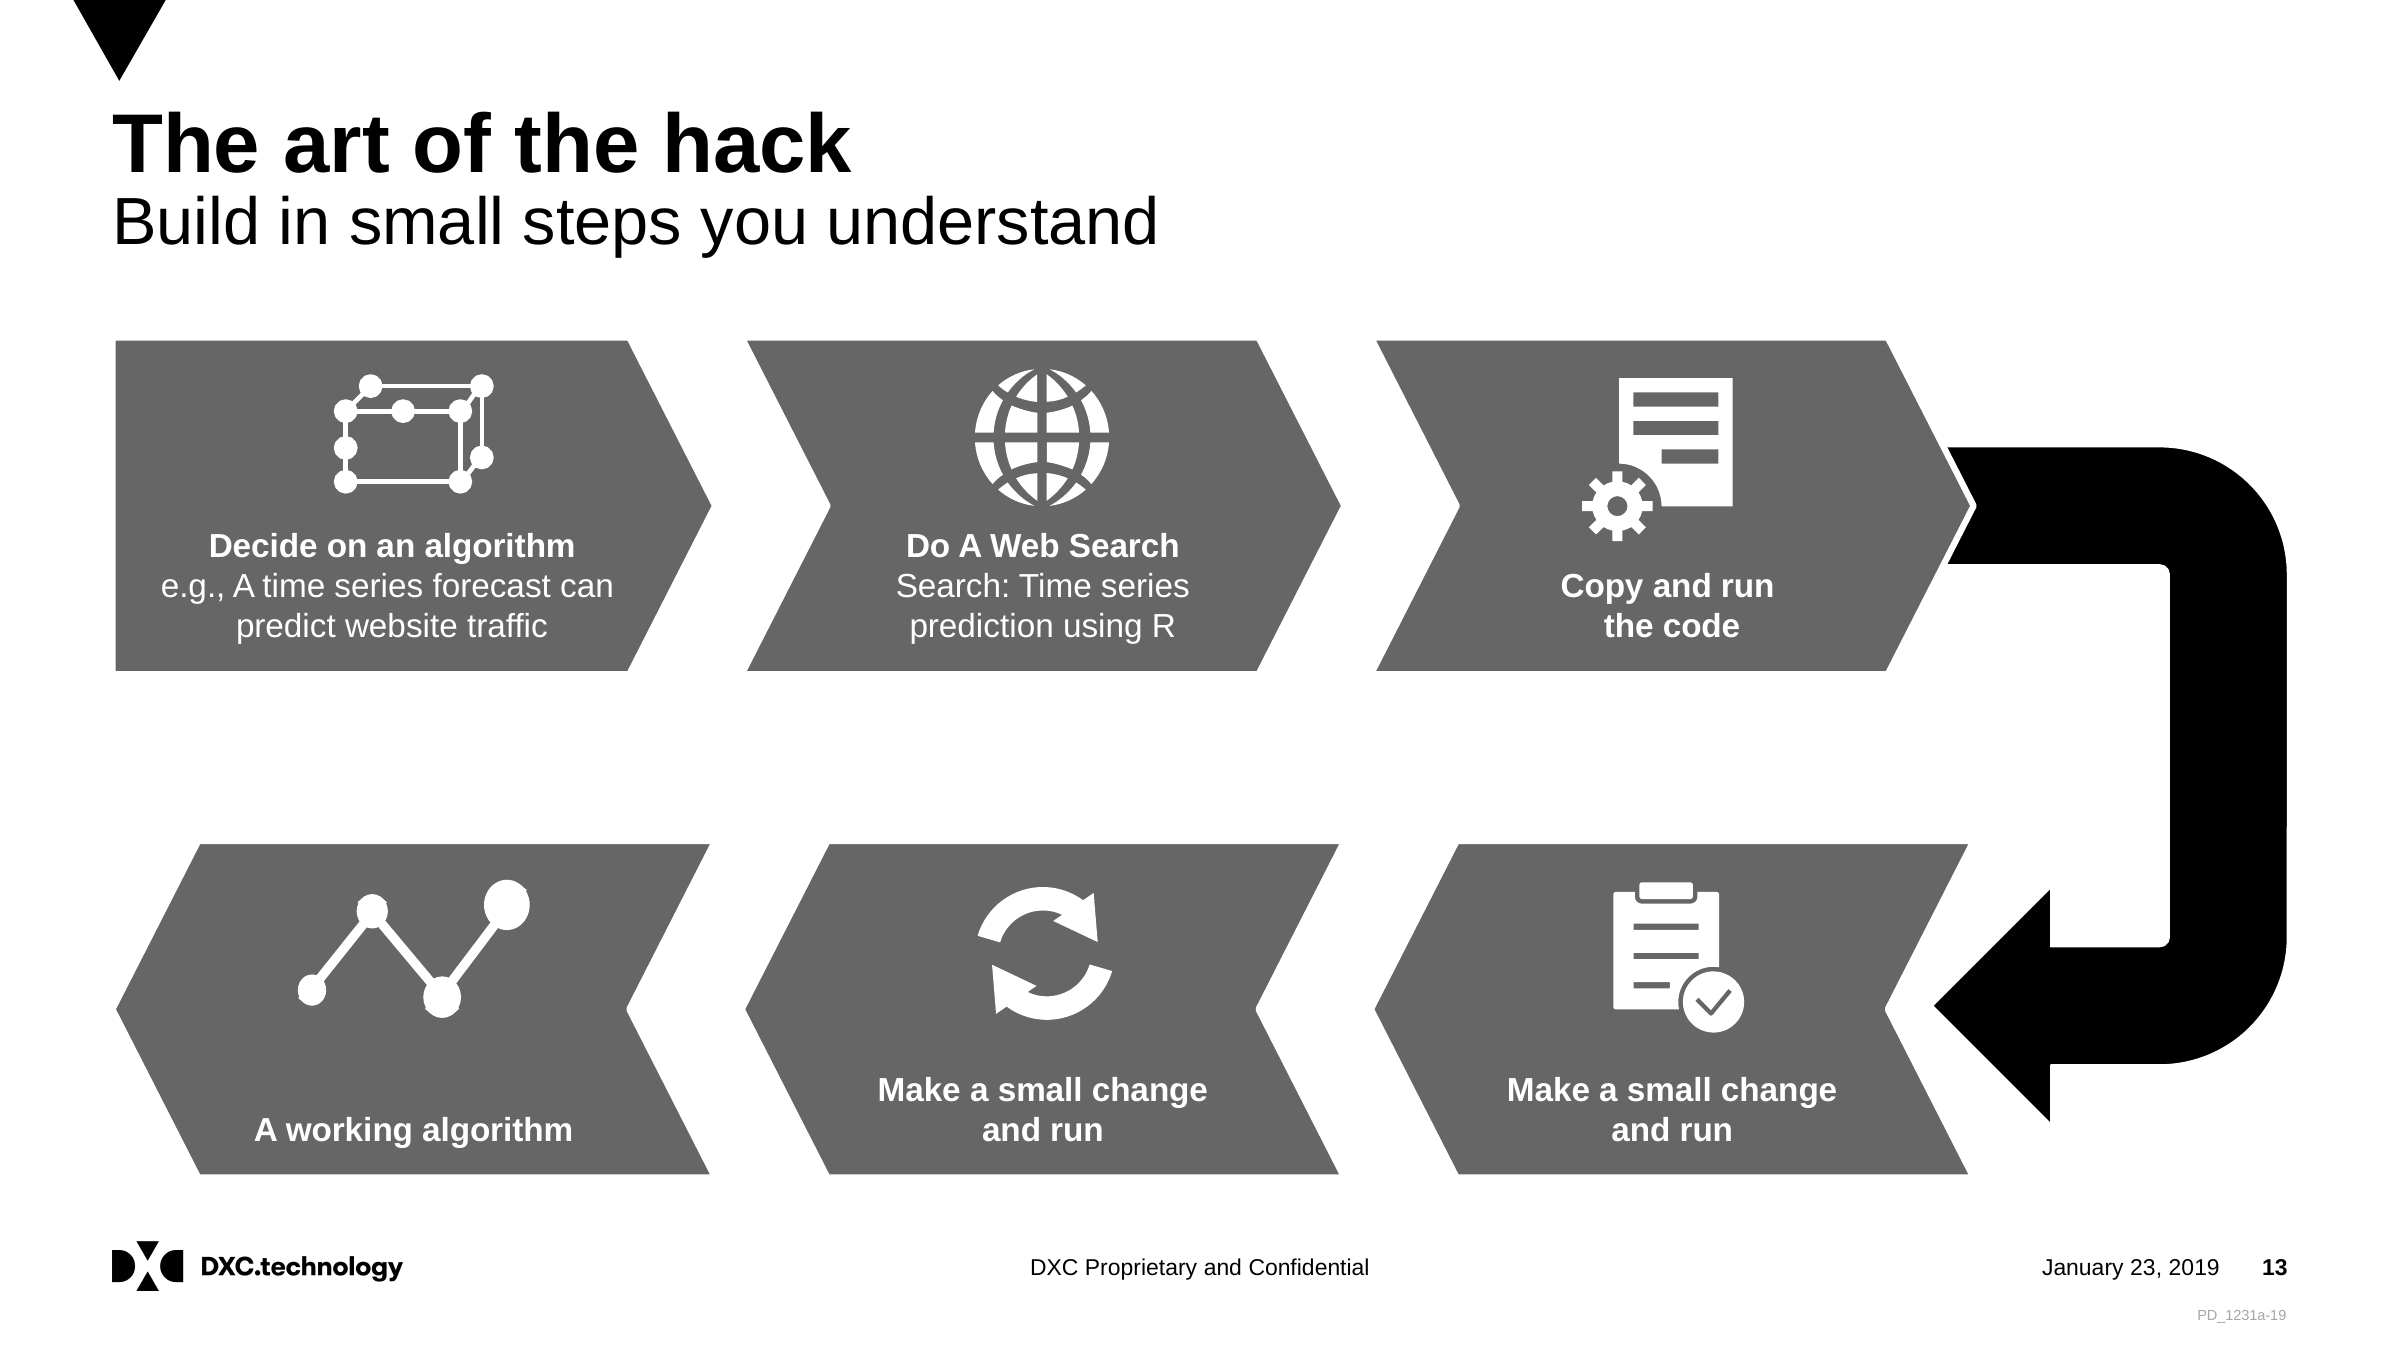

# The art of the hack Build in small steps you understand
Decide on an algorithm
e.g., A time series forecast can
predict website traffic
Do A Web Search
Search: Time series prediction using R
Copy and run
the code

A working algorithm
Make a small change
and run
Make a small change and run